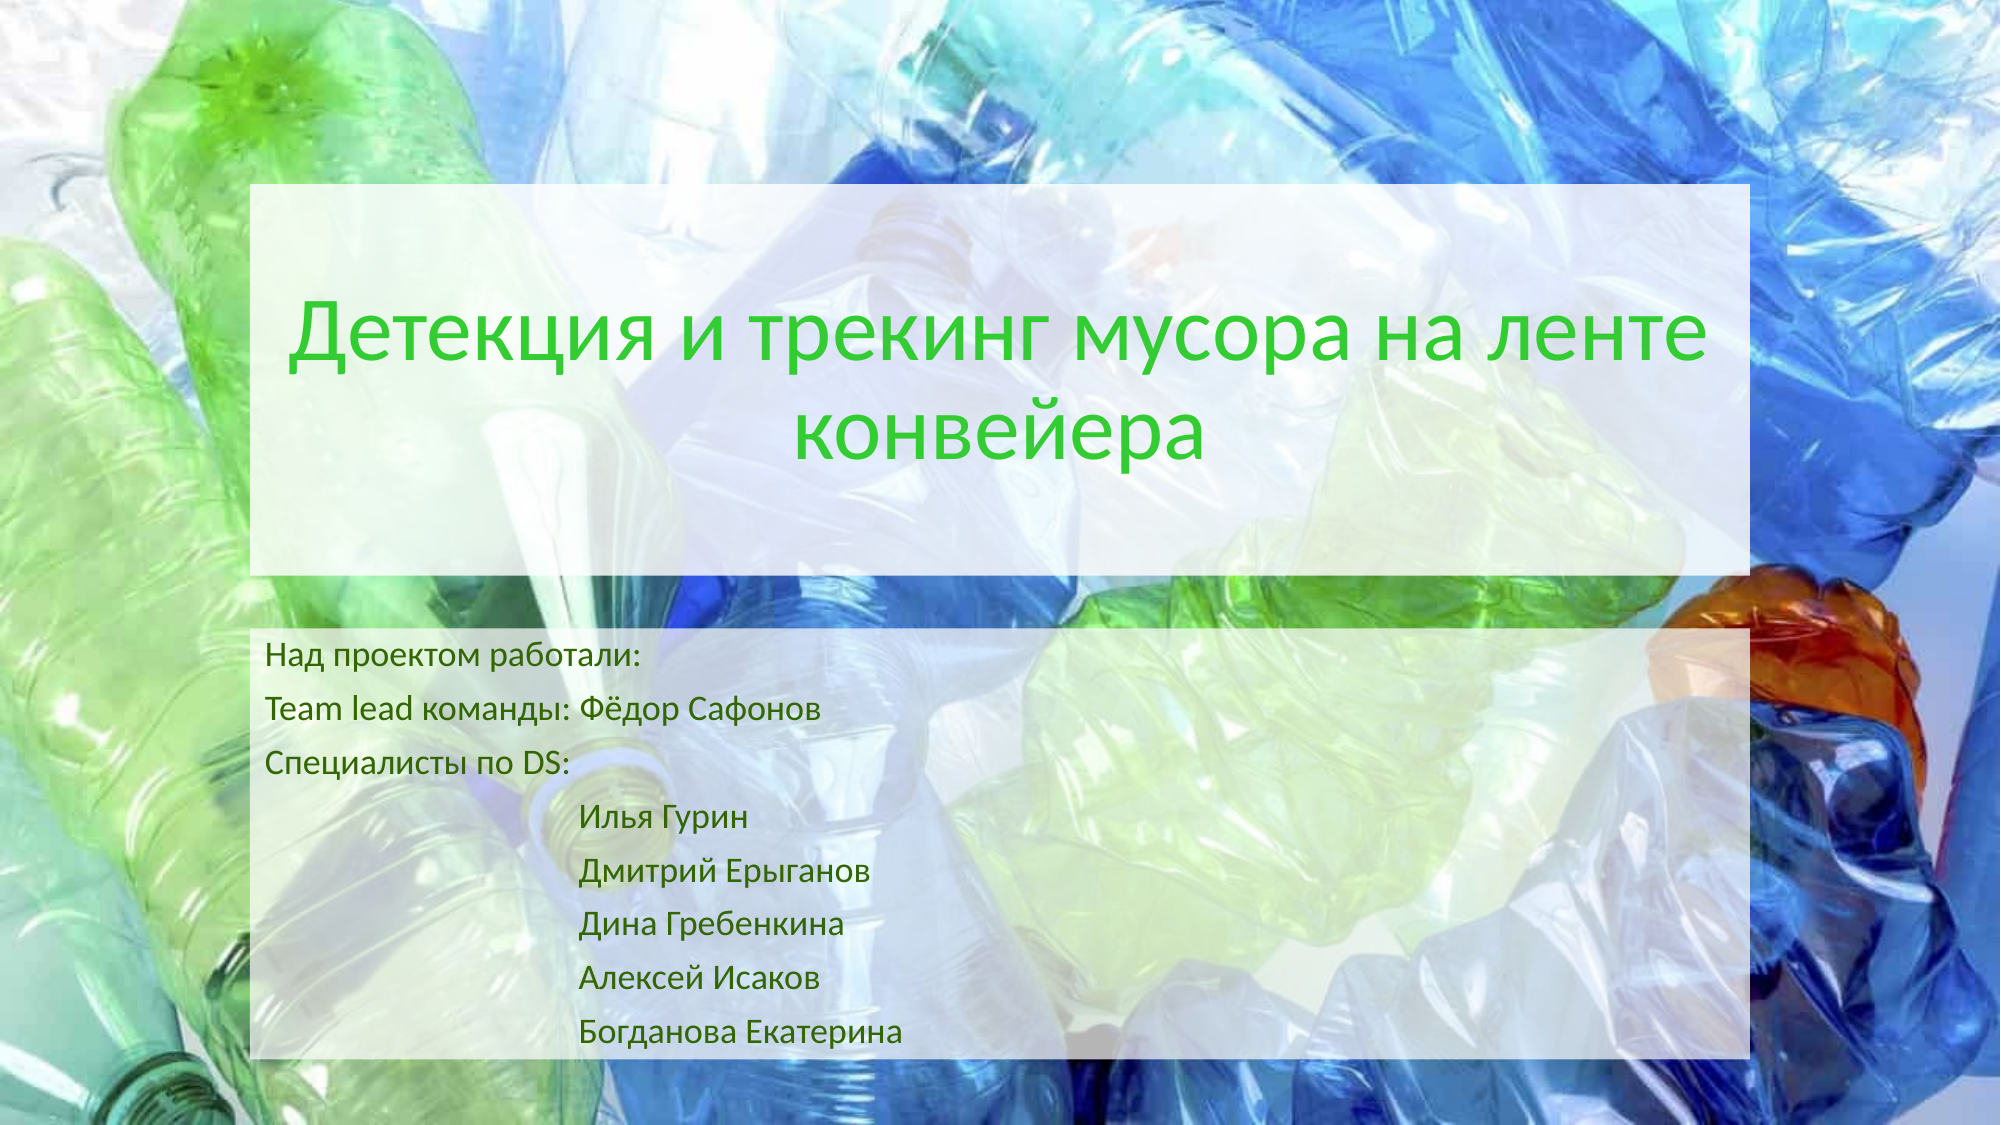

# Детекция и трекинг мусора на ленте конвейера
Над проектом работали:
Team lead команды: Фёдор Сафонов
Специалисты по DS:
                                      Илья Гурин
                                      Дмитрий Ерыганов
                                      Дина Гребенкина
                                      Алексей Исаков
                                      Богданова Екатерина